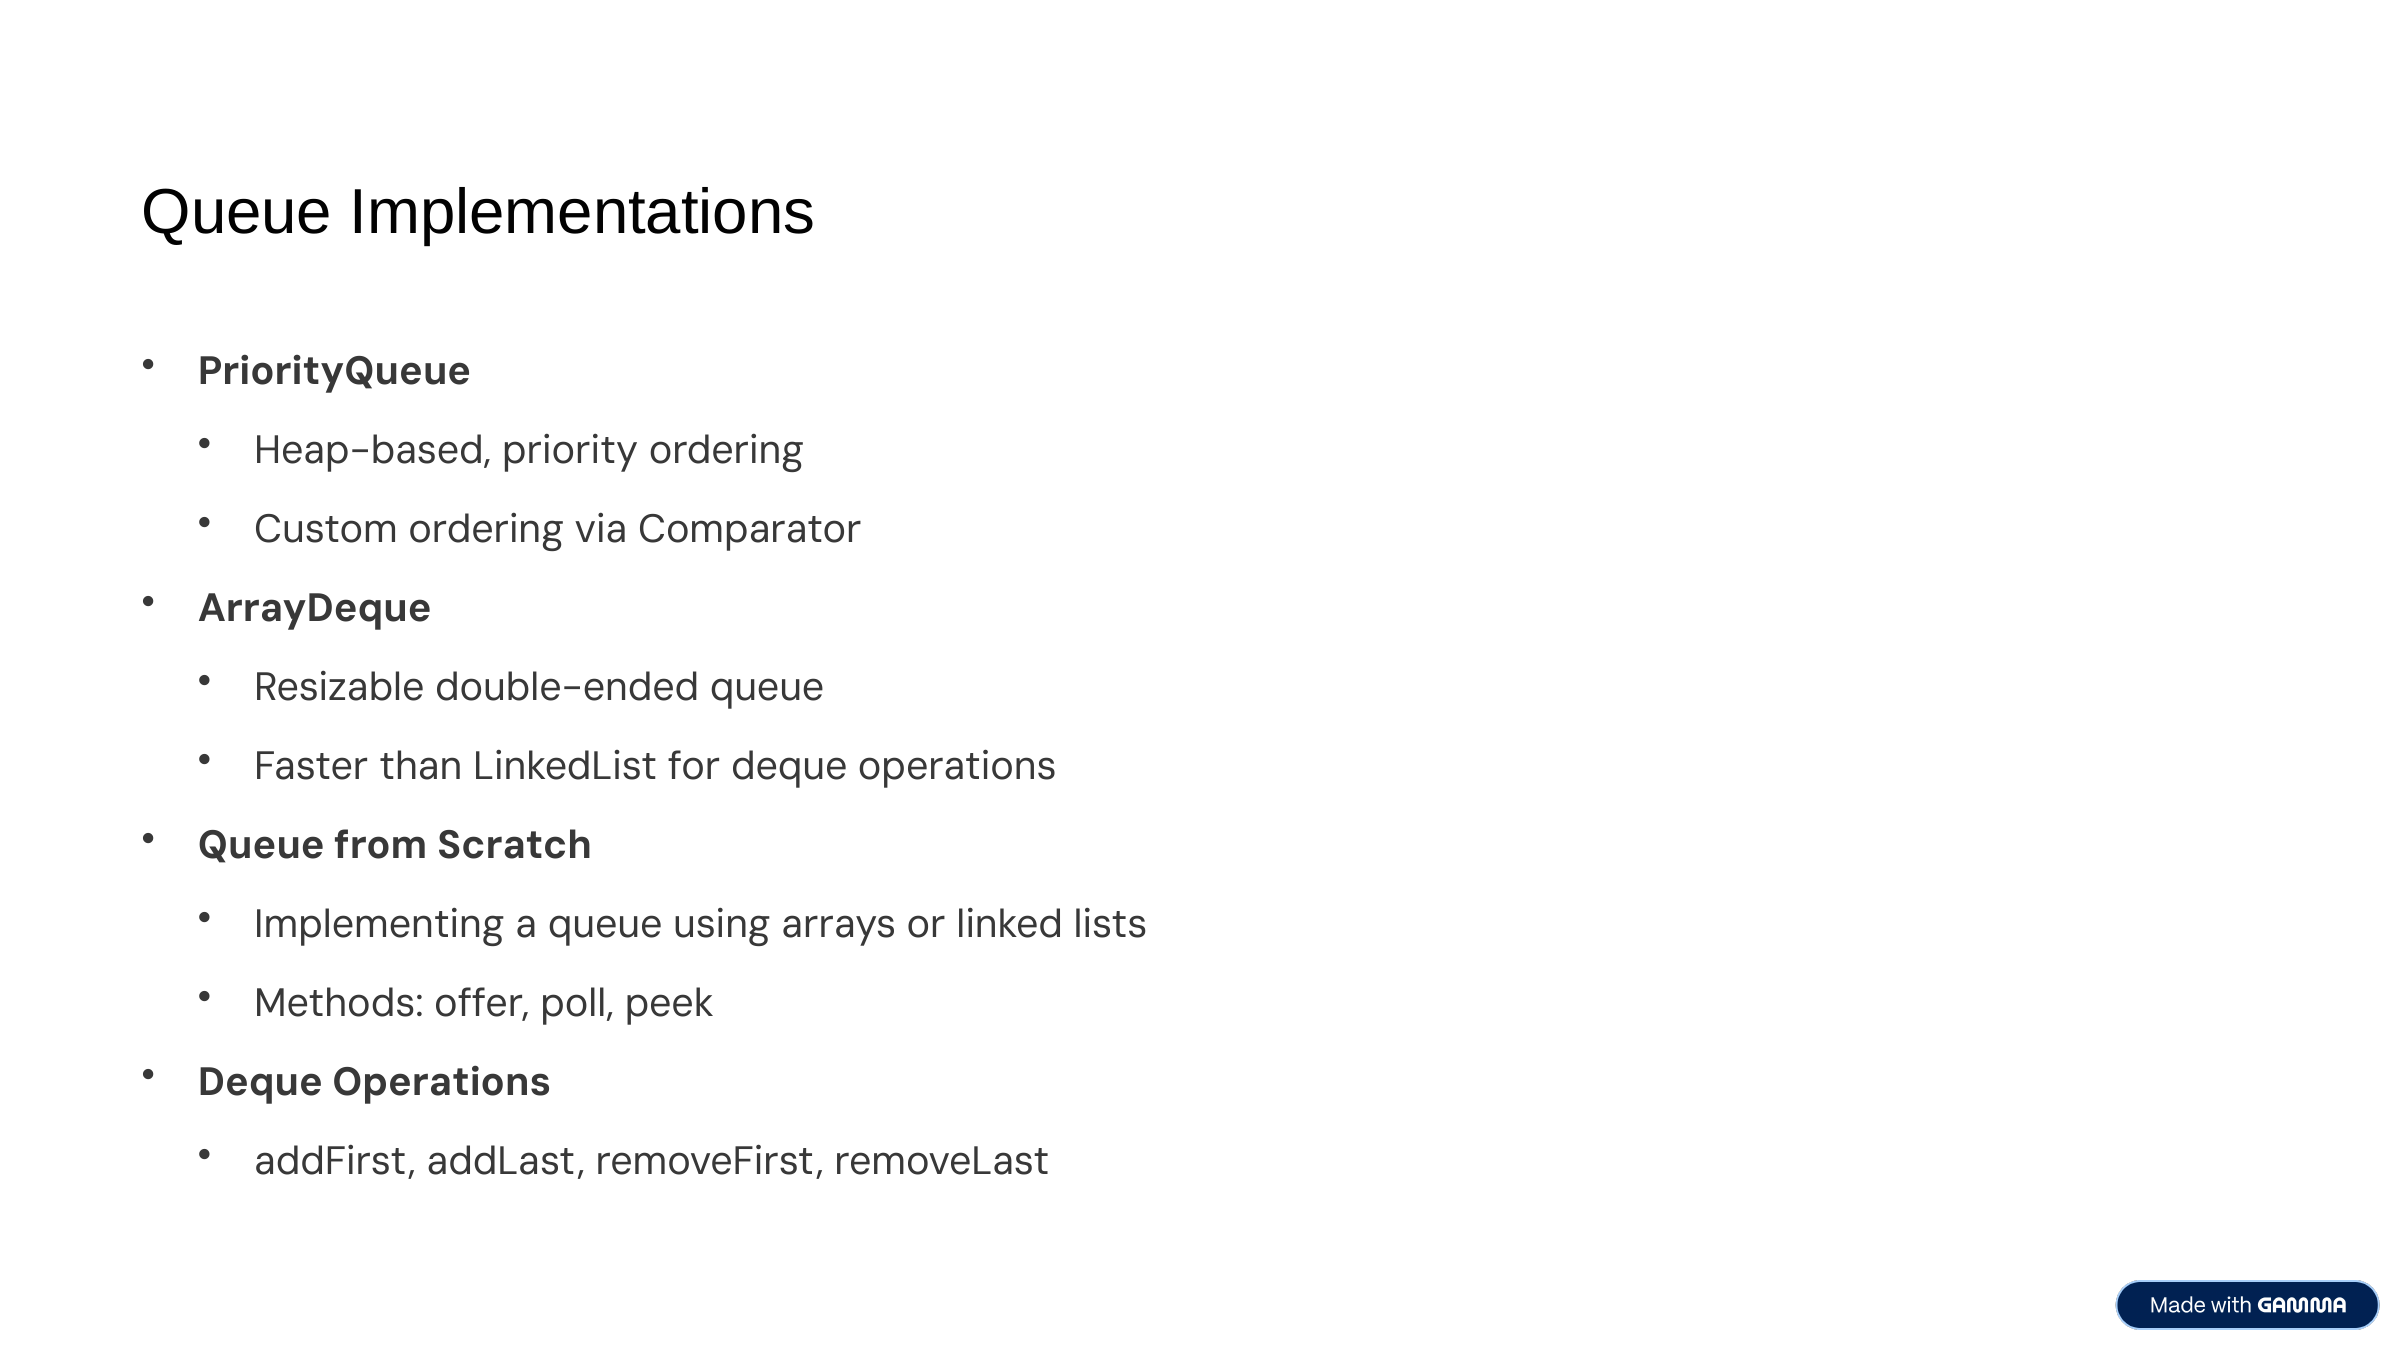

Queue Implementations
PriorityQueue
Heap-based, priority ordering
Custom ordering via Comparator
ArrayDeque
Resizable double-ended queue
Faster than LinkedList for deque operations
Queue from Scratch
Implementing a queue using arrays or linked lists
Methods: offer, poll, peek
Deque Operations
addFirst, addLast, removeFirst, removeLast